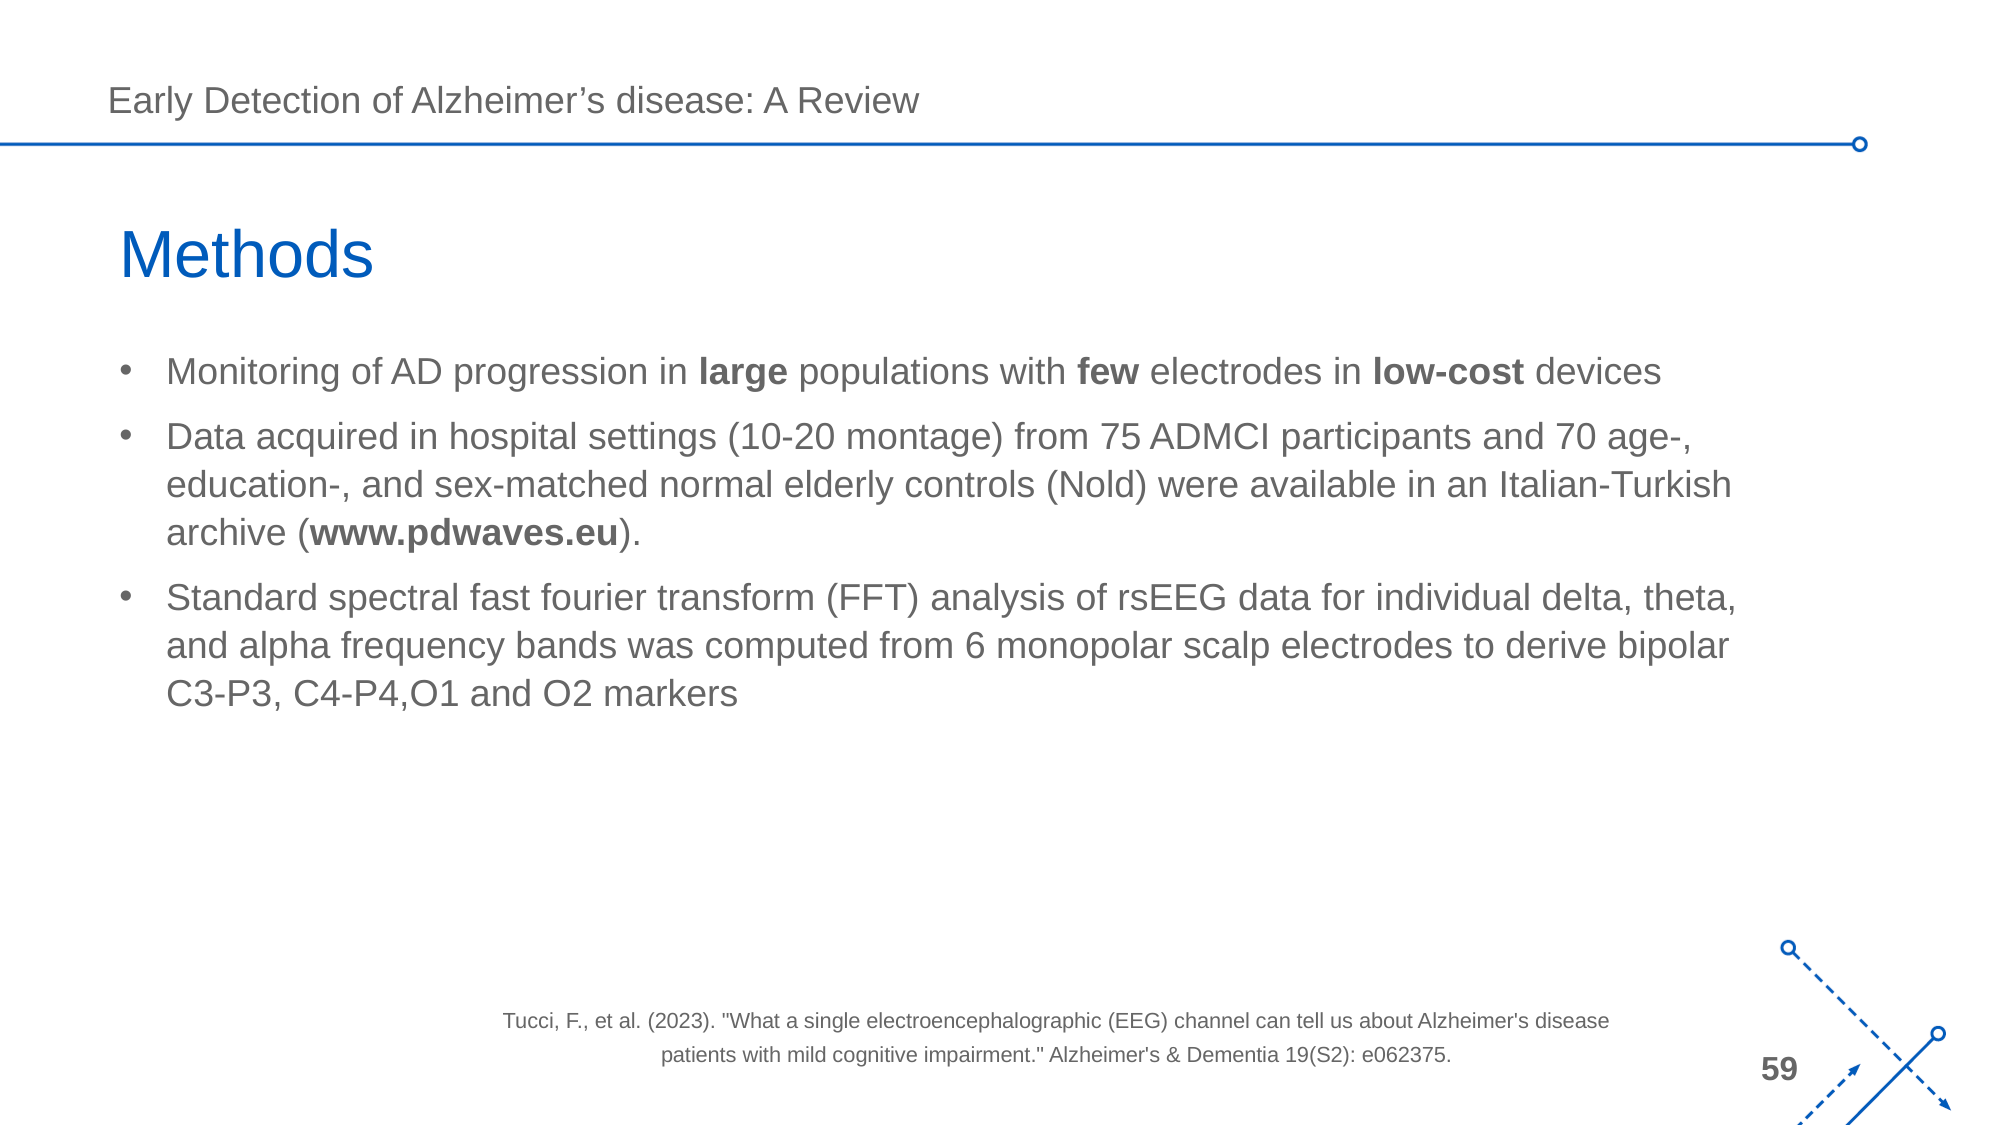

# Methods
Monitoring of AD progression in large populations with few electrodes in low-cost devices
Data acquired in hospital settings (10-20 montage) from 75 ADMCI participants and 70 age-, education-, and sex-matched normal elderly controls (Nold) were available in an Italian-Turkish archive (www.pdwaves.eu).
Standard spectral fast fourier transform (FFT) analysis of rsEEG data for individual delta, theta, and alpha frequency bands was computed from 6 monopolar scalp electrodes to derive bipolar C3-P3, C4-P4,O1 and O2 markers
Tucci, F., et al. (2023). "What a single electroencephalographic (EEG) channel can tell us about Alzheimer's disease patients with mild cognitive impairment." Alzheimer's & Dementia 19(S2): e062375.